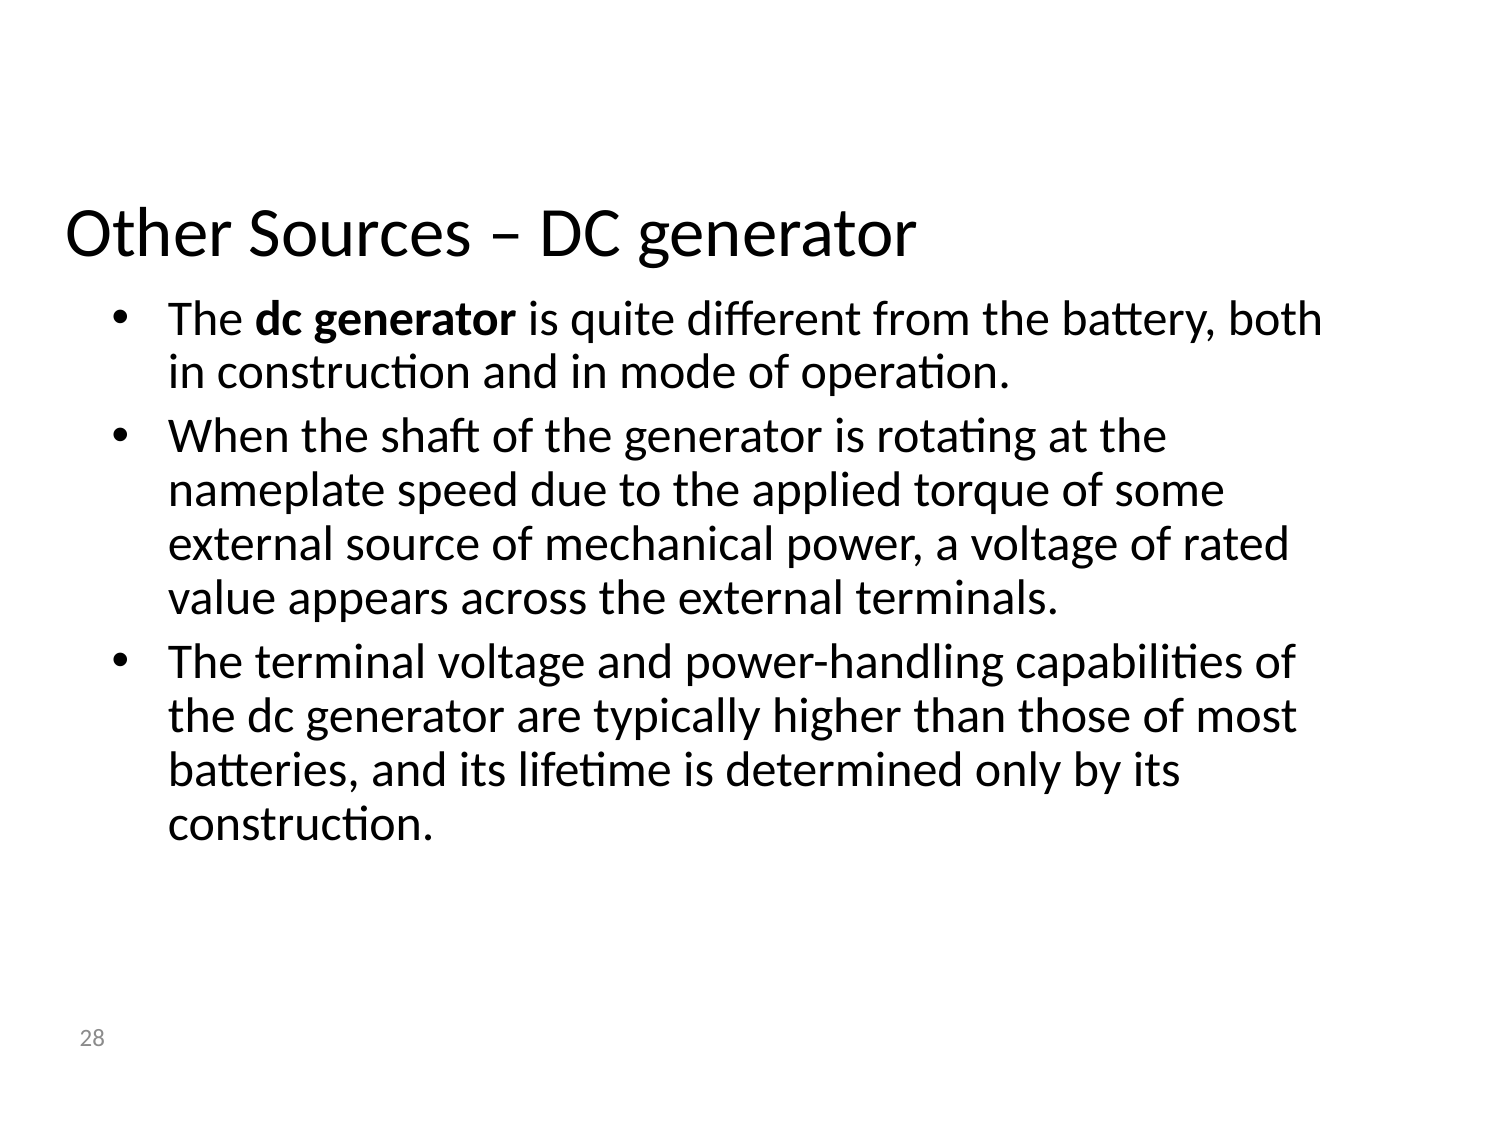

# Other Sources – DC generator
The dc generator is quite different from the battery, both in construction and in mode of operation.
When the shaft of the generator is rotating at the nameplate speed due to the applied torque of some external source of mechanical power, a voltage of rated value appears across the external terminals.
The terminal voltage and power-handling capabilities of the dc generator are typically higher than those of most batteries, and its lifetime is determined only by its construction.

28